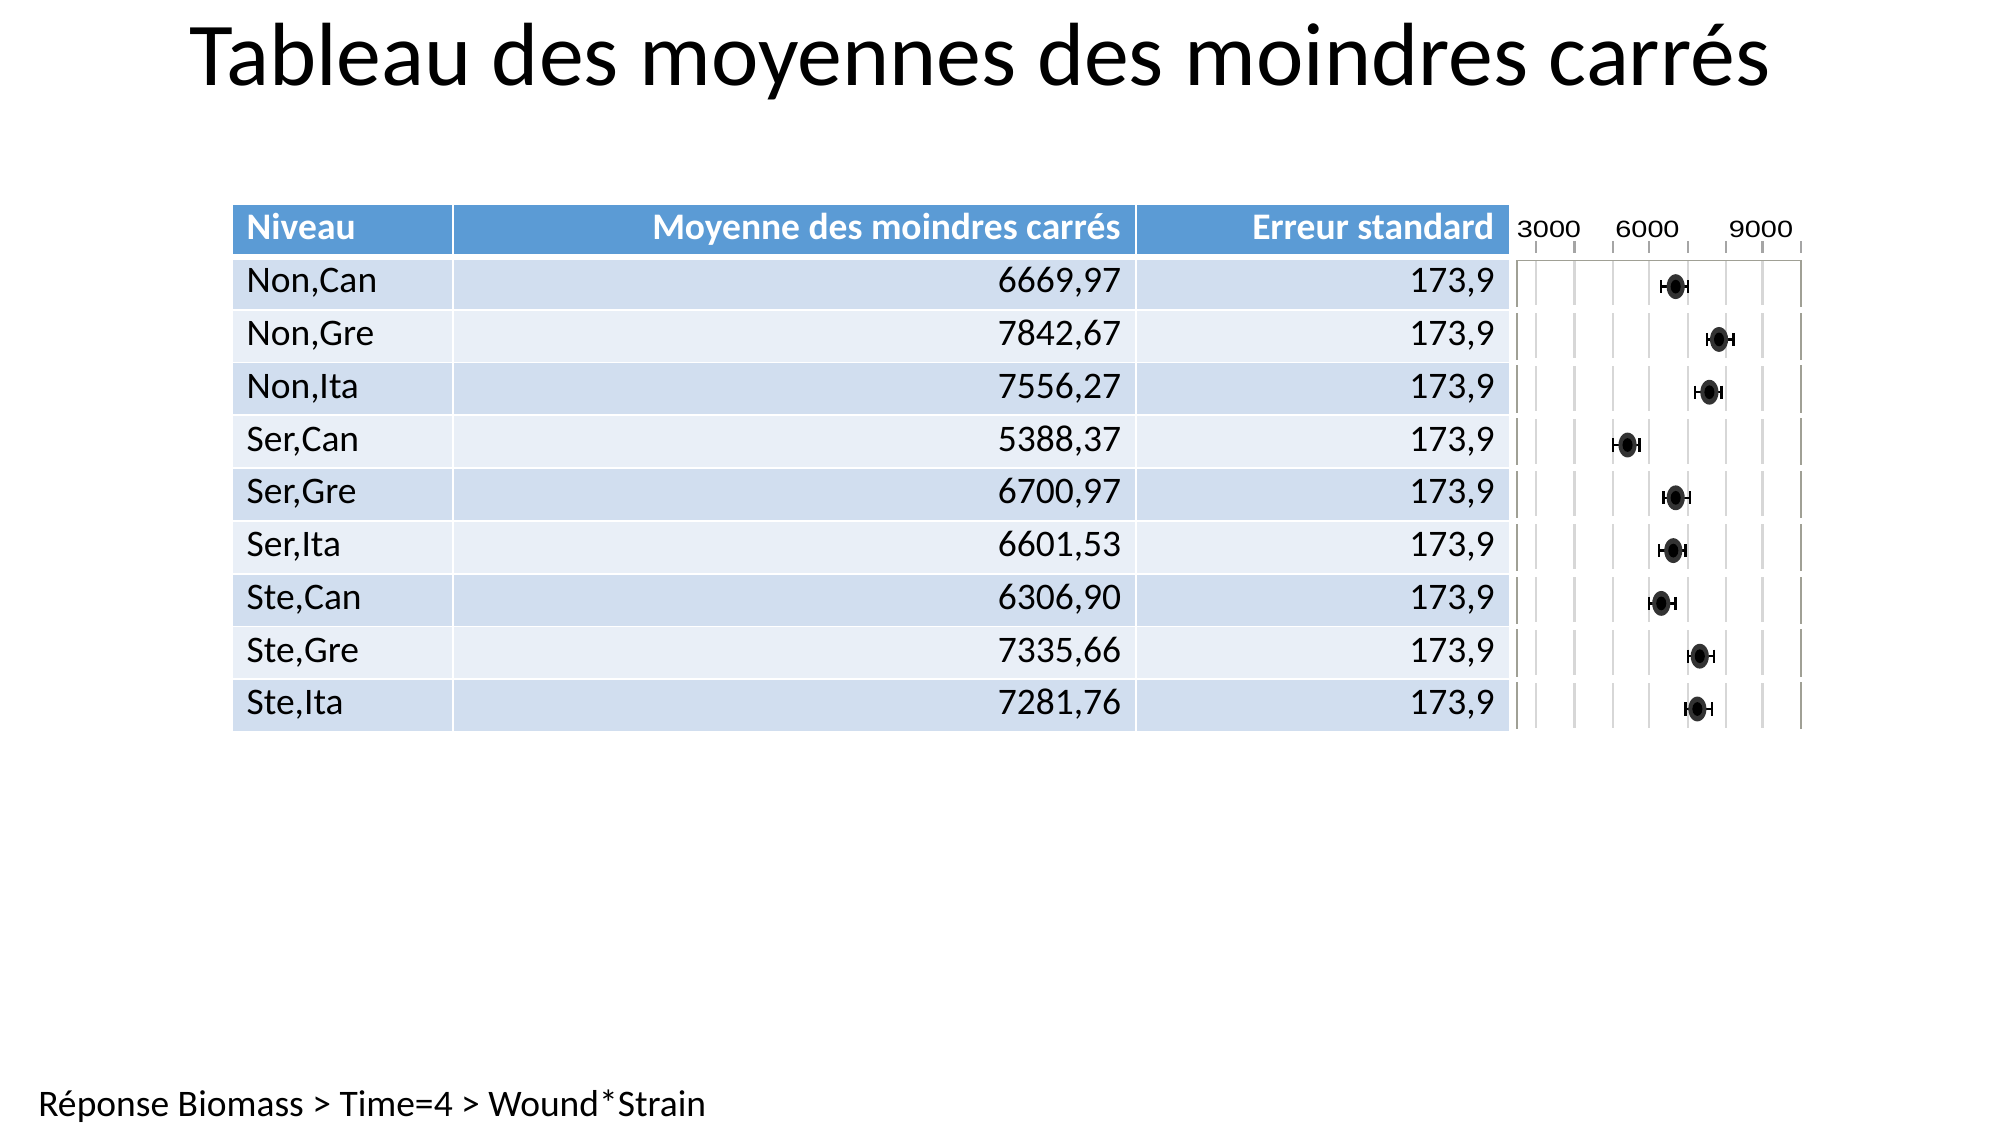

# Tableau des moyennes des moindres carrés
| Niveau | Moyenne des moindres carrés | Erreur standard |  |
| --- | --- | --- | --- |
| Non,Can | 6669,97 | 173,9 |  |
| Non,Gre | 7842,67 | 173,9 |  |
| Non,Ita | 7556,27 | 173,9 |  |
| Ser,Can | 5388,37 | 173,9 |  |
| Ser,Gre | 6700,97 | 173,9 |  |
| Ser,Ita | 6601,53 | 173,9 |  |
| Ste,Can | 6306,90 | 173,9 |  |
| Ste,Gre | 7335,66 | 173,9 |  |
| Ste,Ita | 7281,76 | 173,9 |  |
Réponse Biomass > Time=4 > Wound*Strain